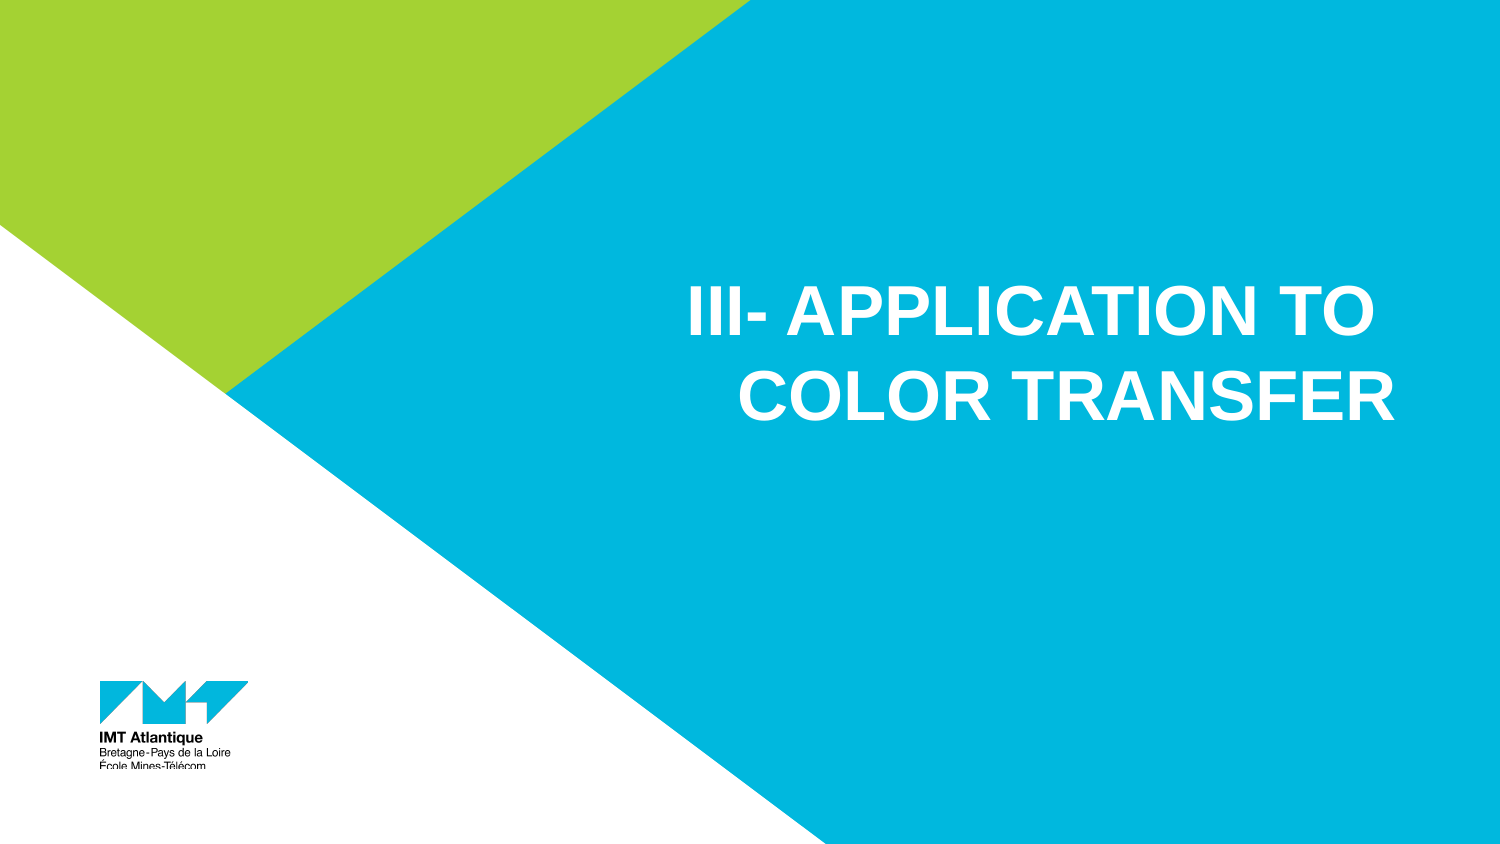

III- APPLICATION TO
COLOR TRANSFER

12
TITRE DE LA PRÉSENTATION - MENU « INSERTION / EN-TÊTE ET PIED DE PAGE »